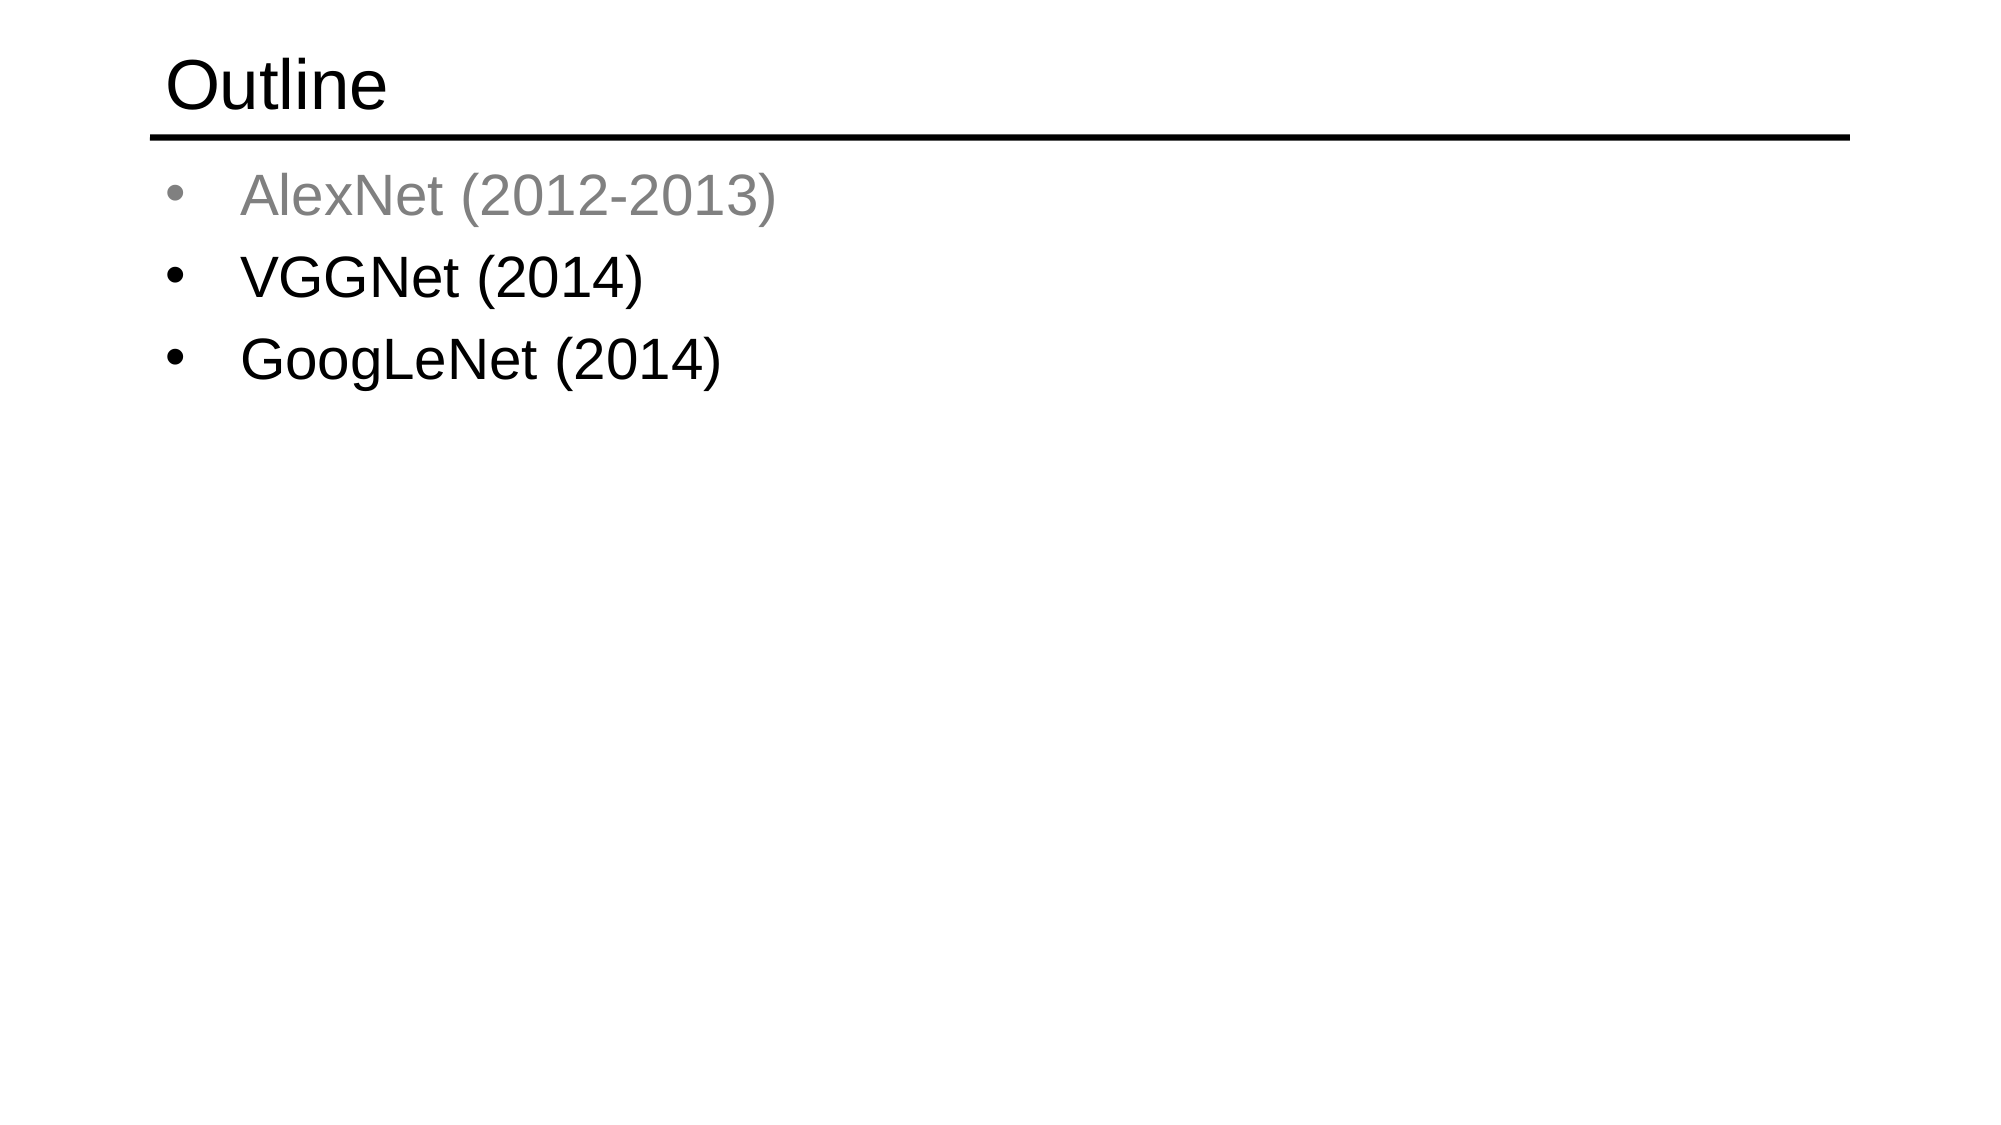

# Outline
AlexNet (2012-2013)
VGGNet (2014)
GoogLeNet (2014)